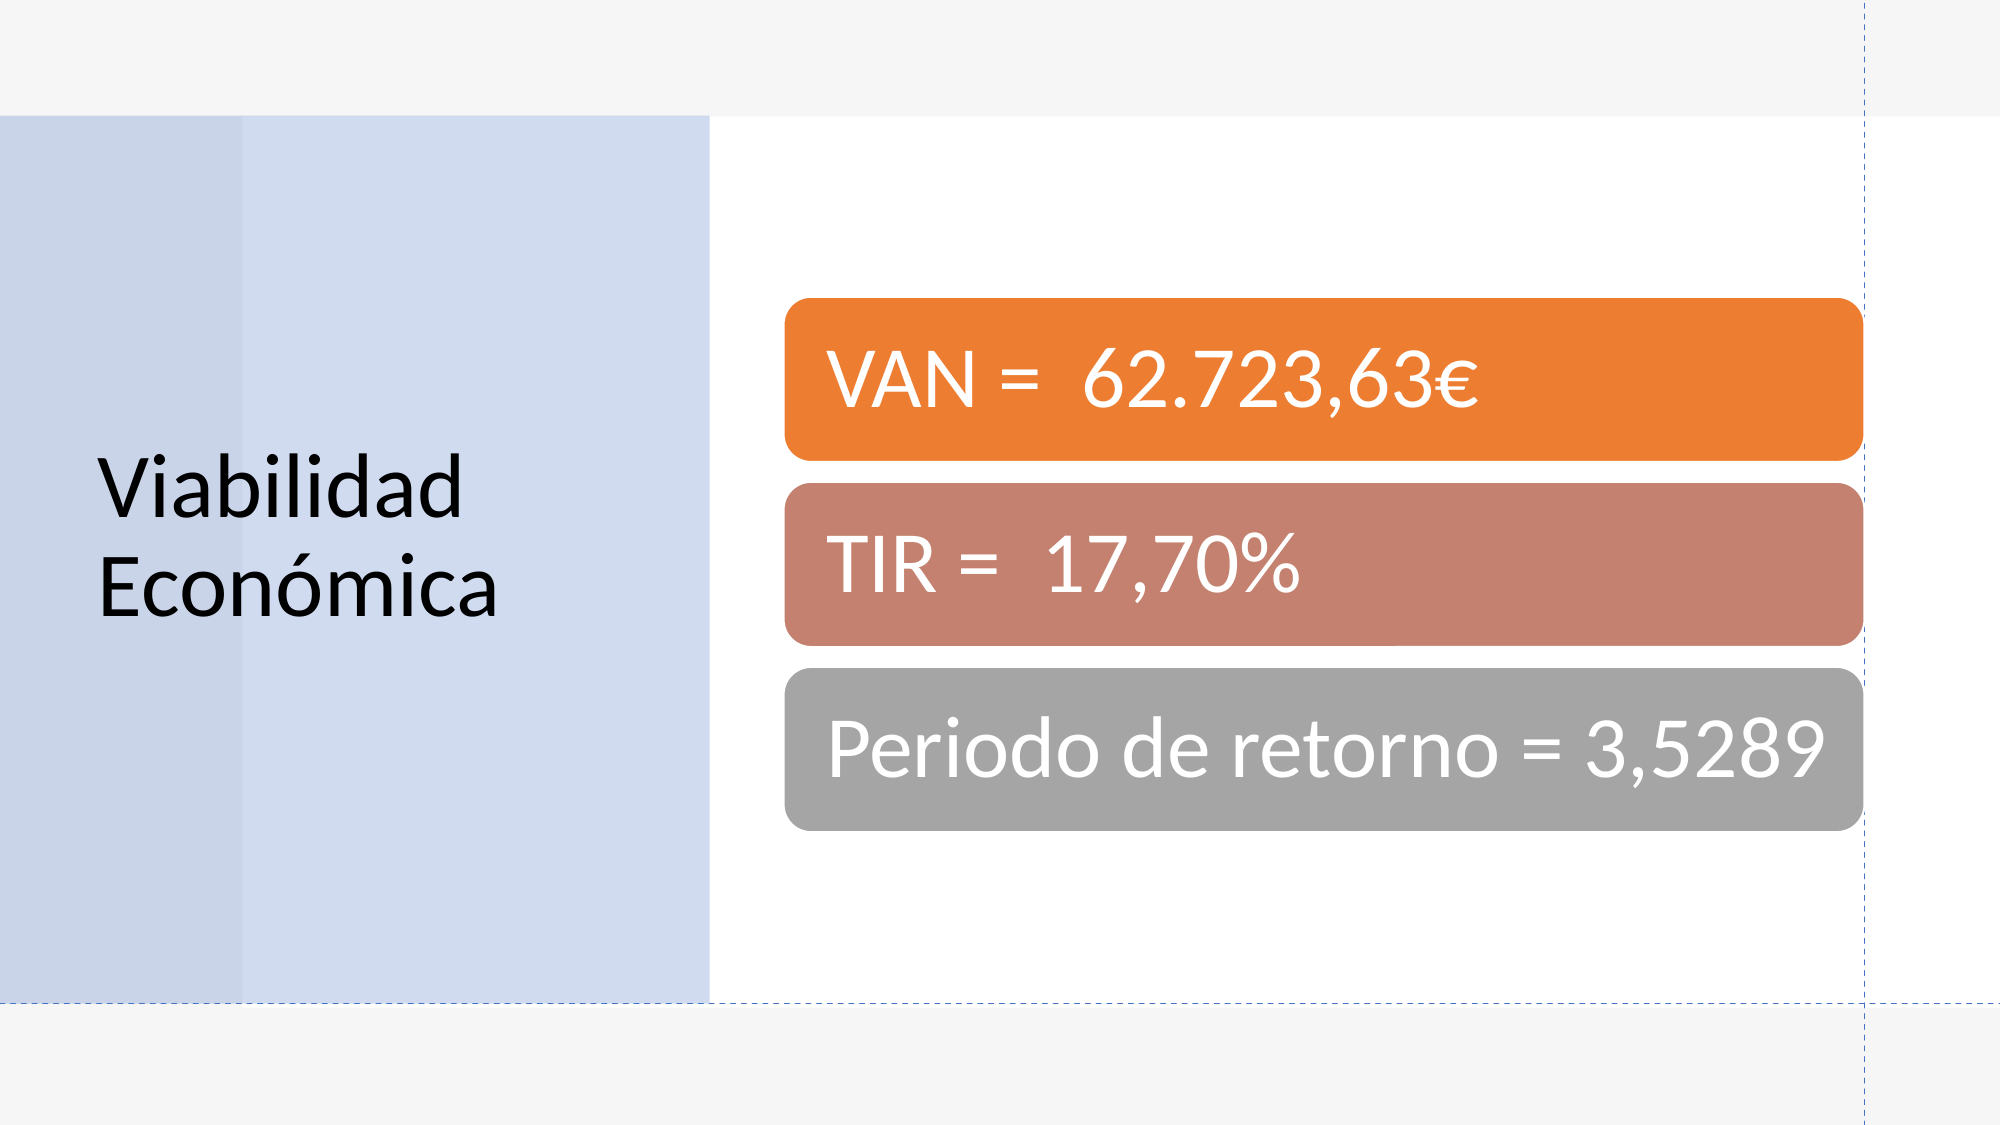

# Viabilidad Económica

VAN =  62.723,63€
TIR =  17,70%
Periodo de retorno = 3,5289